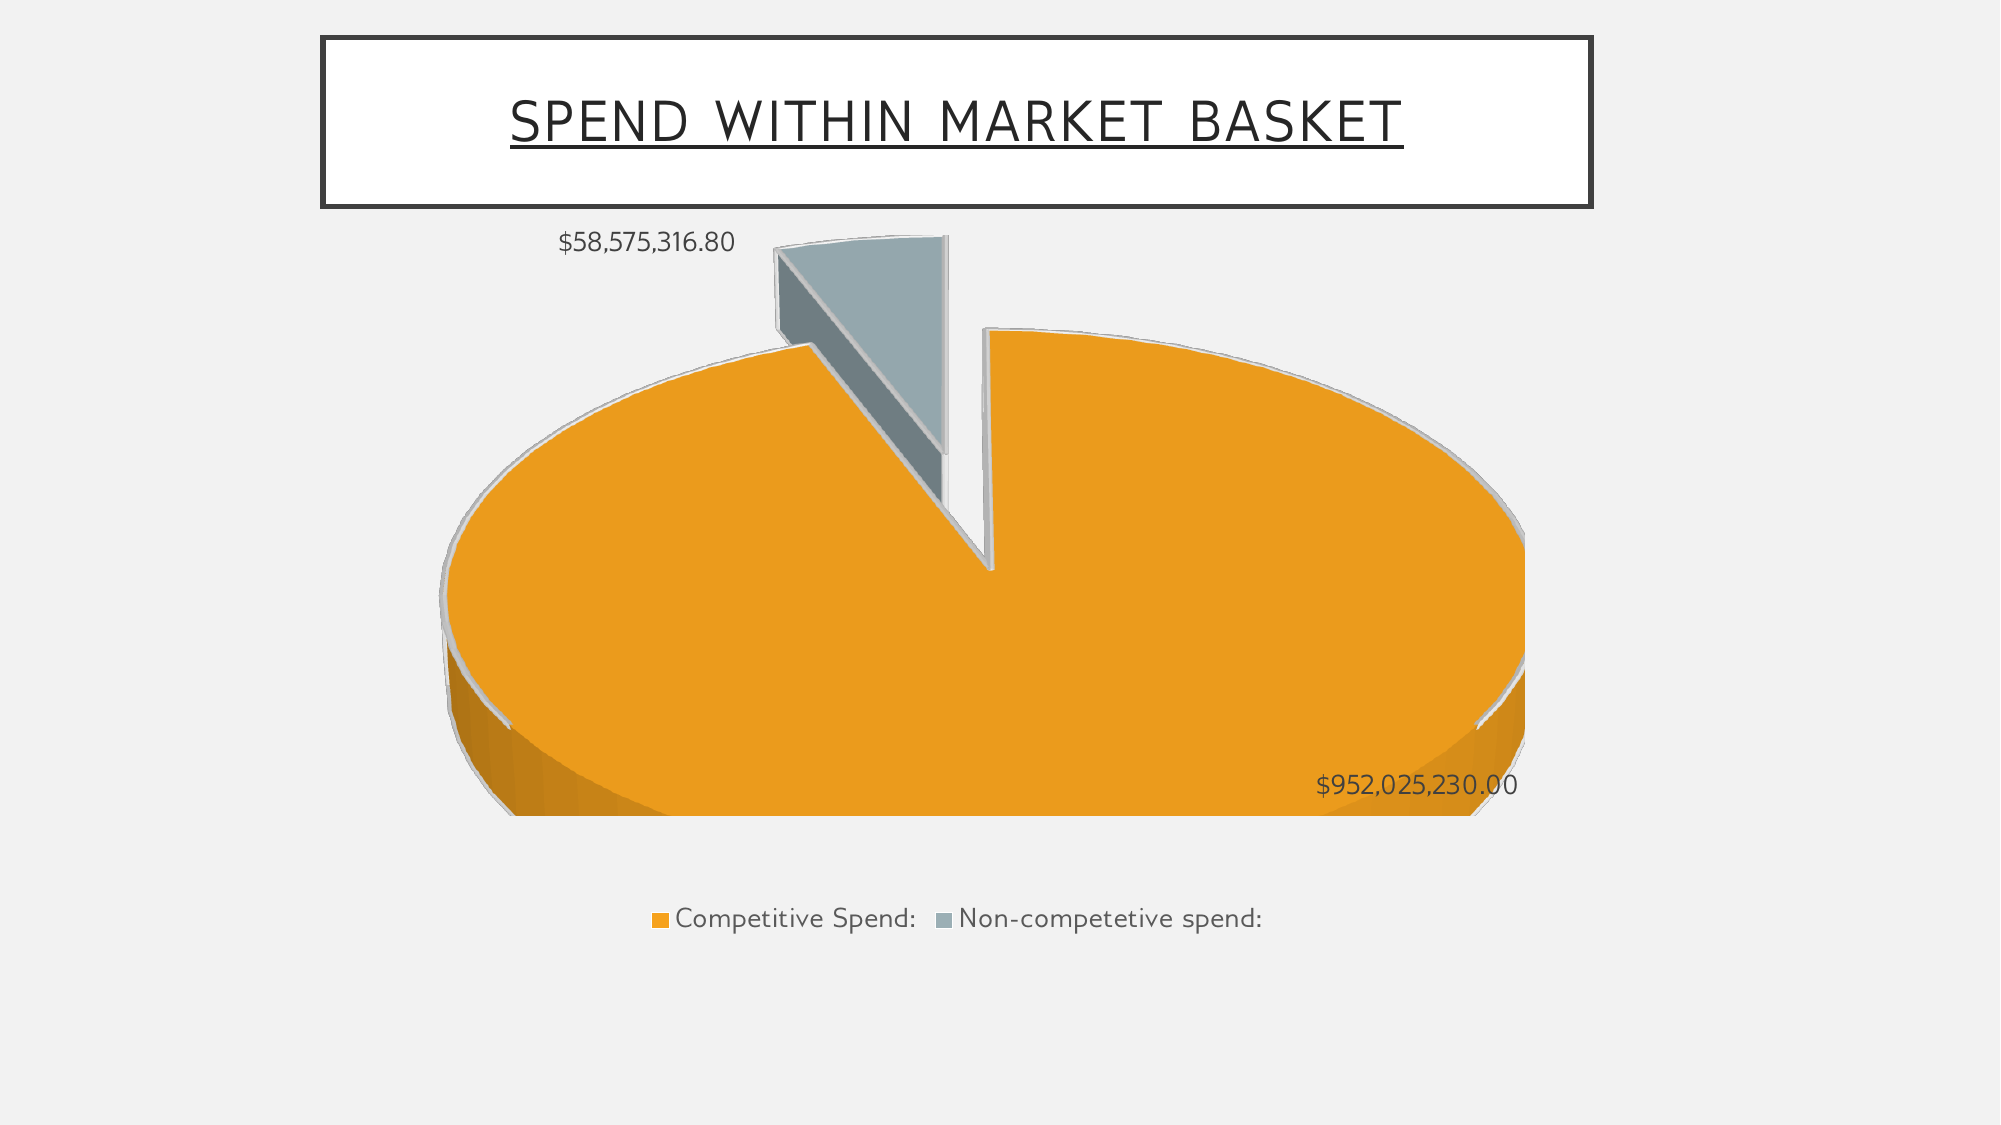

# Spend Within Market Basket

[unsupported chart]